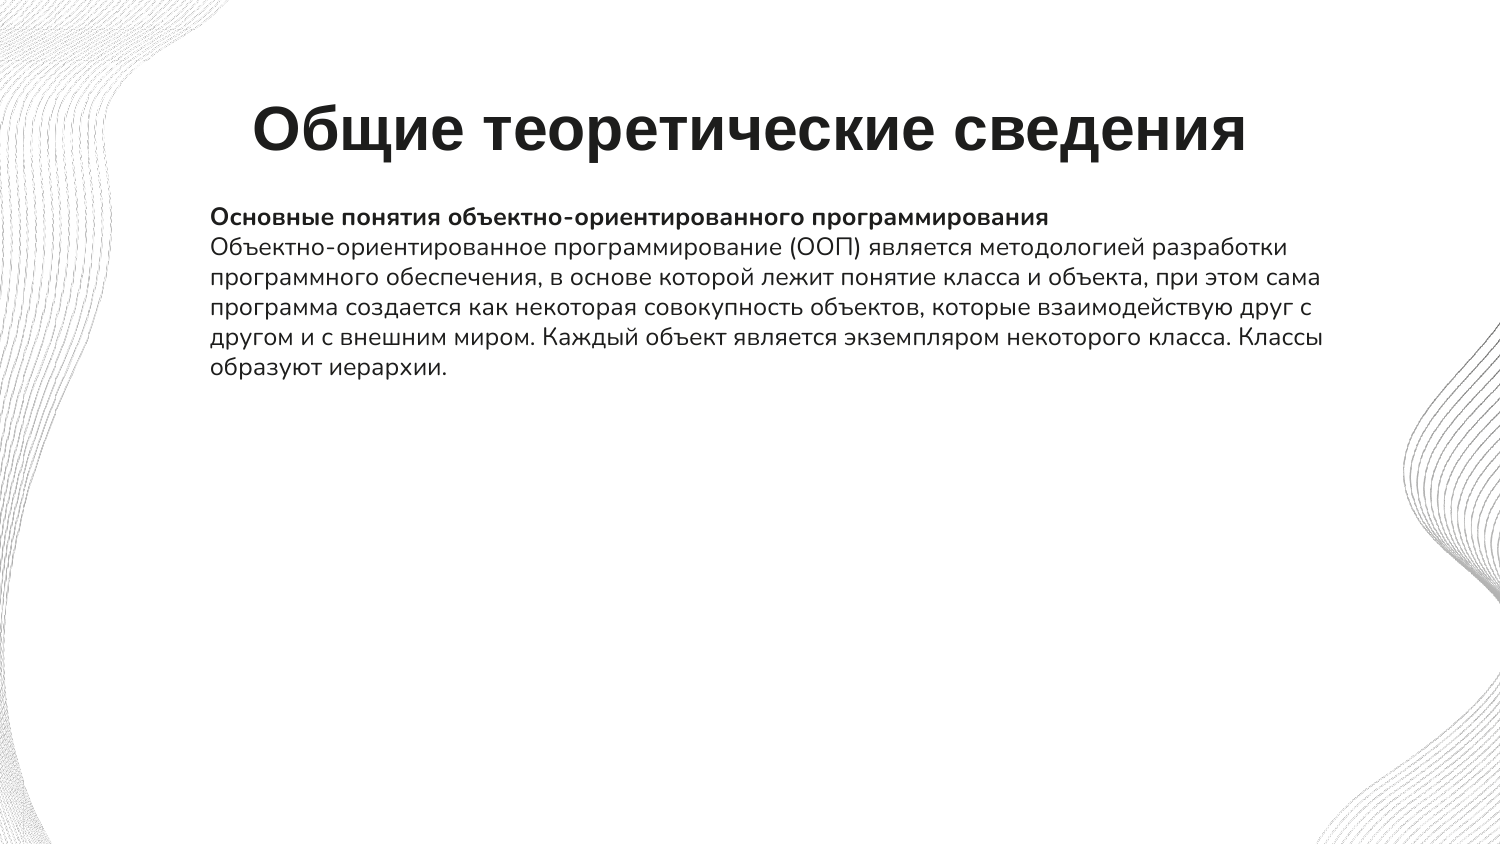

# Общие теоретические сведения
Основные понятия объектно-ориентированного программирования
Объектно-ориентированное программирование (ООП) является методологией разработки программного обеспечения, в основе которой лежит понятие класса и объекта, при этом сама программа создается как некоторая совокупность объектов, которые взаимодействую друг с другом и с внешним миром. Каждый объект является экземпляром некоторого класса. Классы образуют иерархии.